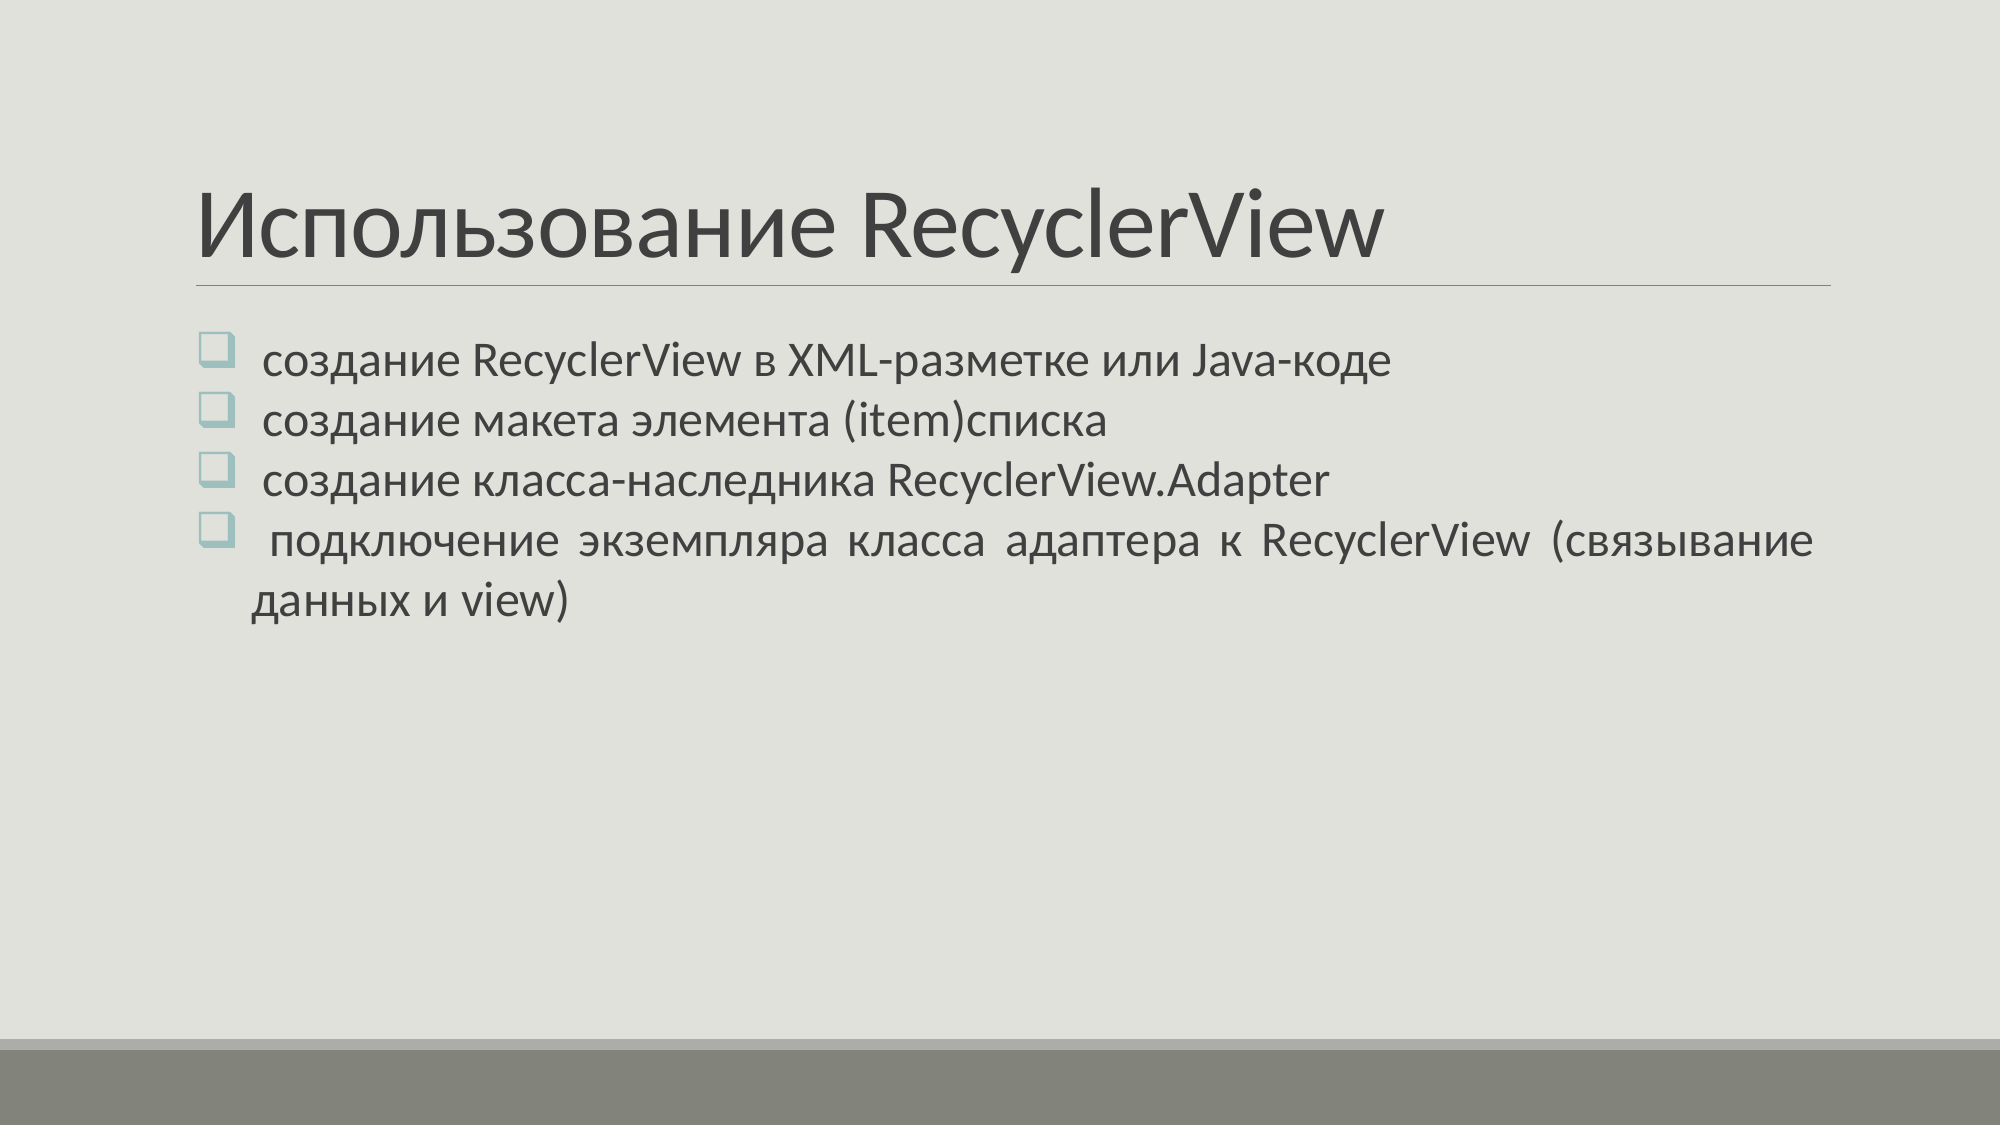

# Использование RecyclerView

 создание RecyclerView в XML-разметке или Java-коде
 создание макета элемента (item)списка
 создание класса-наследника RecyclerView.Adapter
 подключение экземпляра класса адаптера к RecyclerView (связывание данных и view)